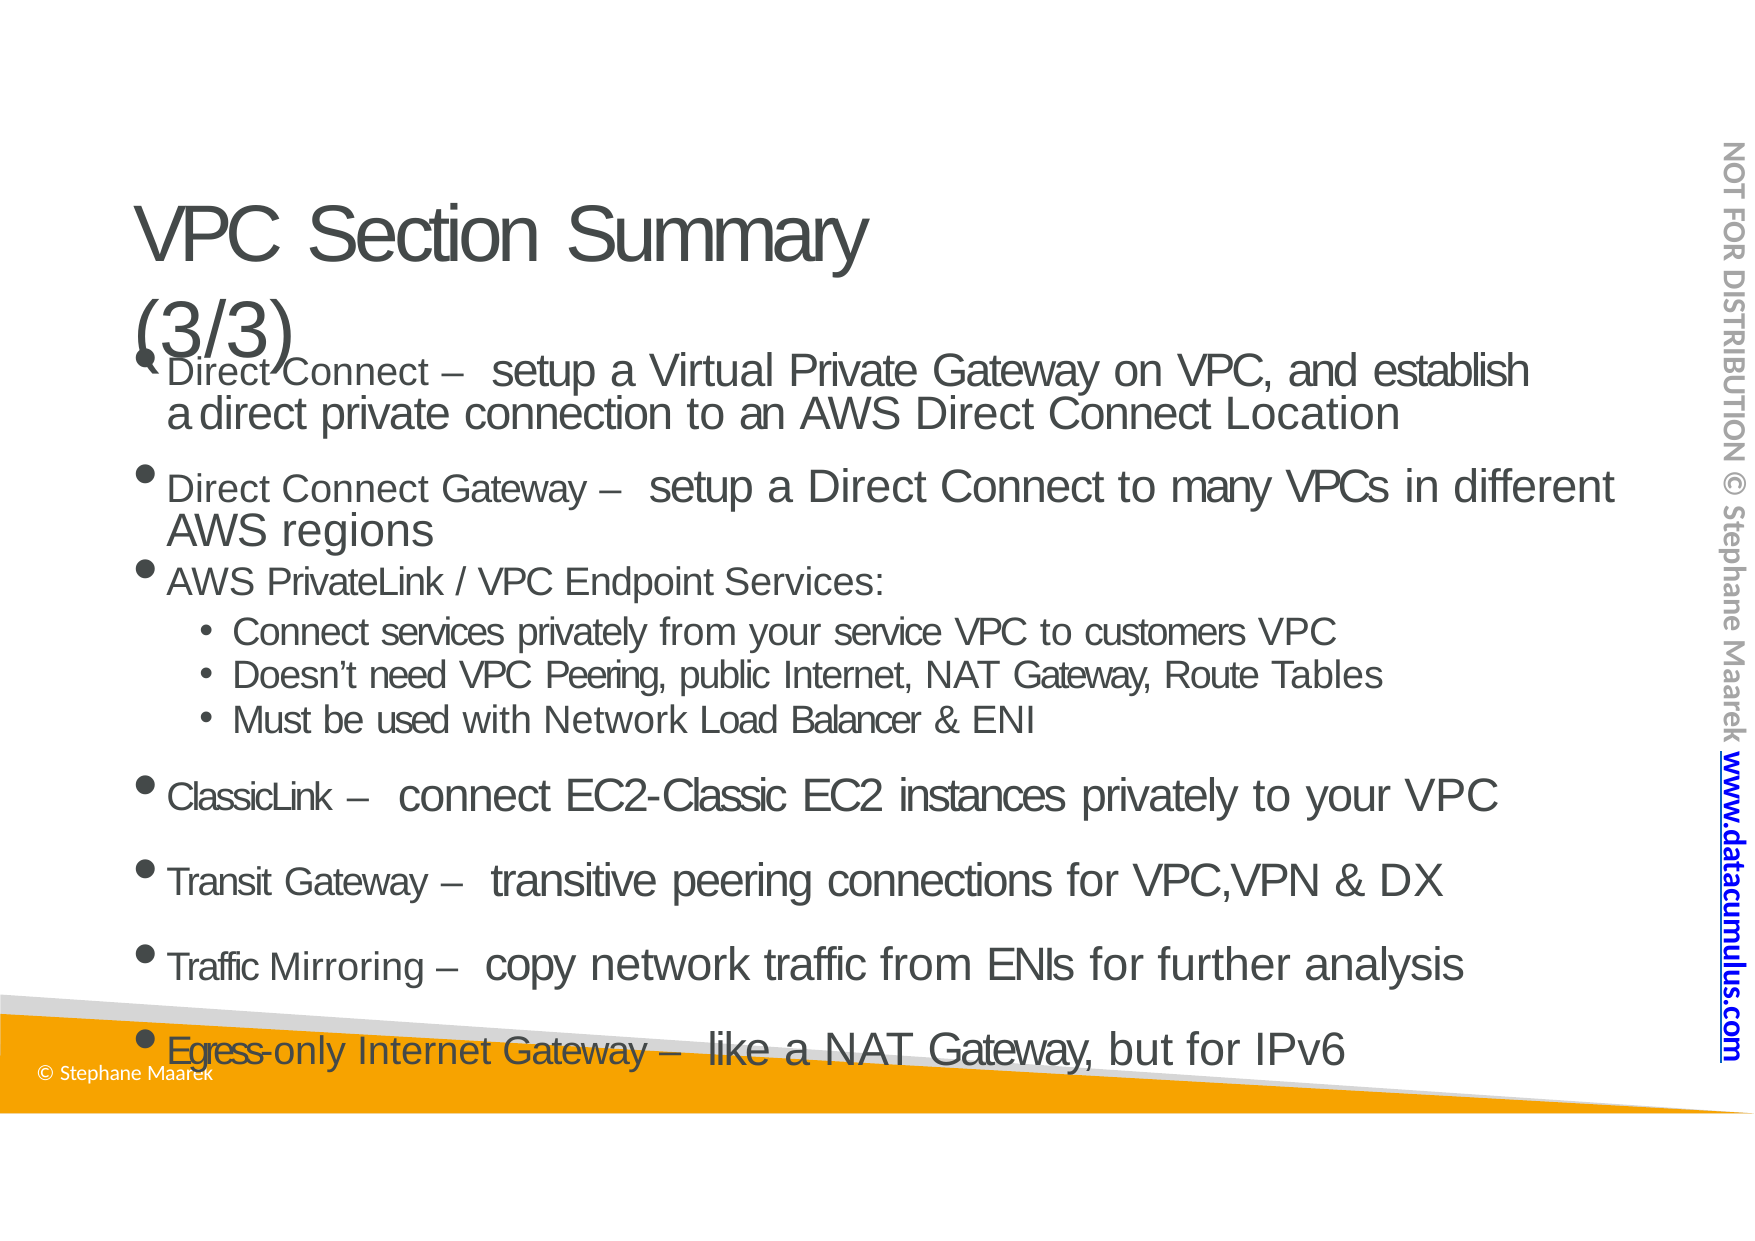

NOT FOR DISTRIBUTION © Stephane Maarek www.datacumulus.com
# VPC Section Summary (3/3)
Direct Connect – setup a Virtual Private Gateway on VPC, and establish a direct private connection to an AWS Direct Connect Location
Direct Connect Gateway – setup a Direct Connect to many VPCs in different AWS regions
AWS PrivateLink / VPC Endpoint Services:
Connect services privately from your service VPC to customers VPC
Doesn’t need VPC Peering, public Internet, NAT Gateway, Route Tables
Must be used with Network Load Balancer & ENI
ClassicLink – connect EC2-Classic EC2 instances privately to your VPC
Transit Gateway – transitive peering connections for VPC,VPN & DX
Traffic Mirroring – copy network traffic from ENIs for further analysis
Egress-only Internet Gateway – like a NAT Gateway, but for IPv6
© Stephane Maarek